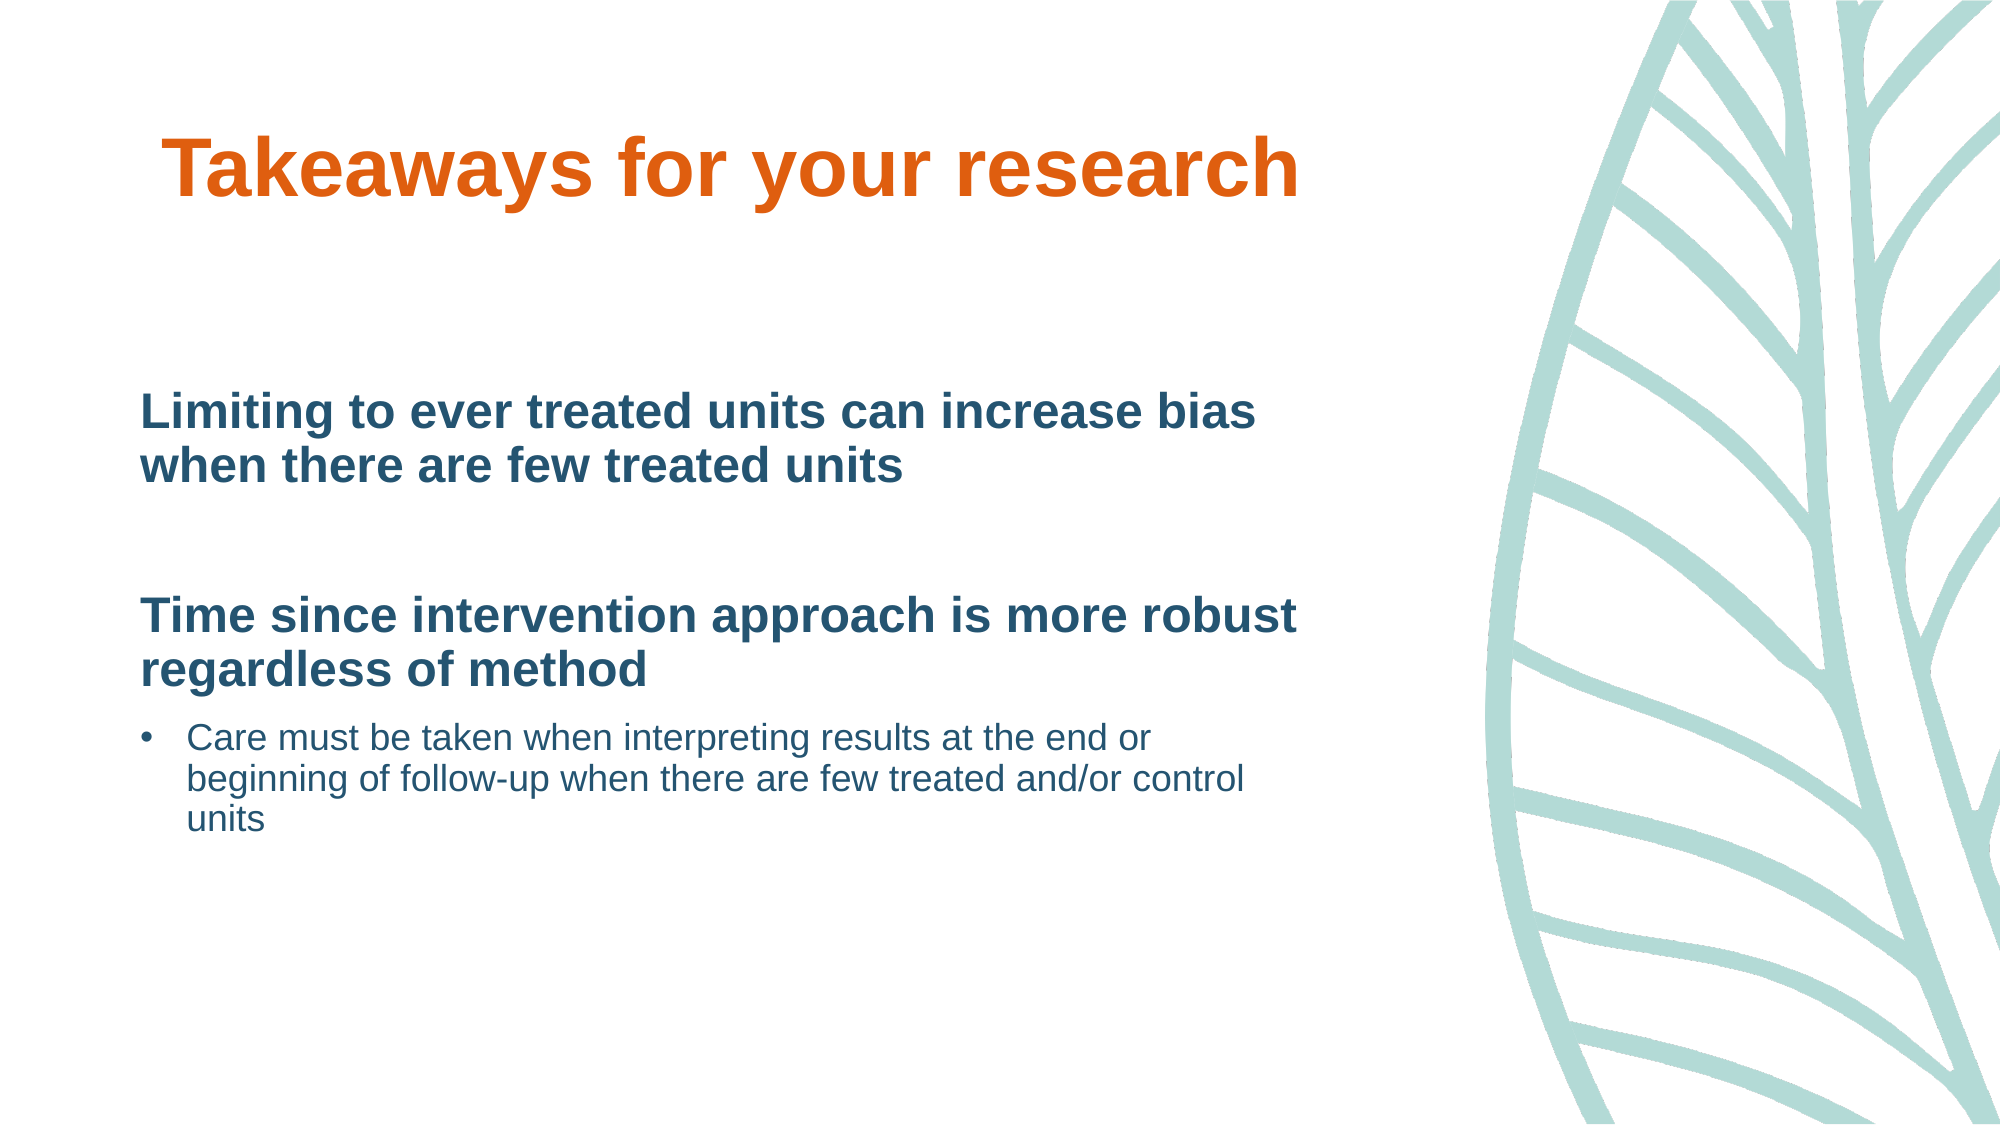

# Takeaways for your research

Limiting to ever treated units can increase bias when there are few treated units

Time since intervention approach is more robust regardless of method
Care must be taken when interpreting results at the end or beginning of follow-up when there are few treated and/or control units